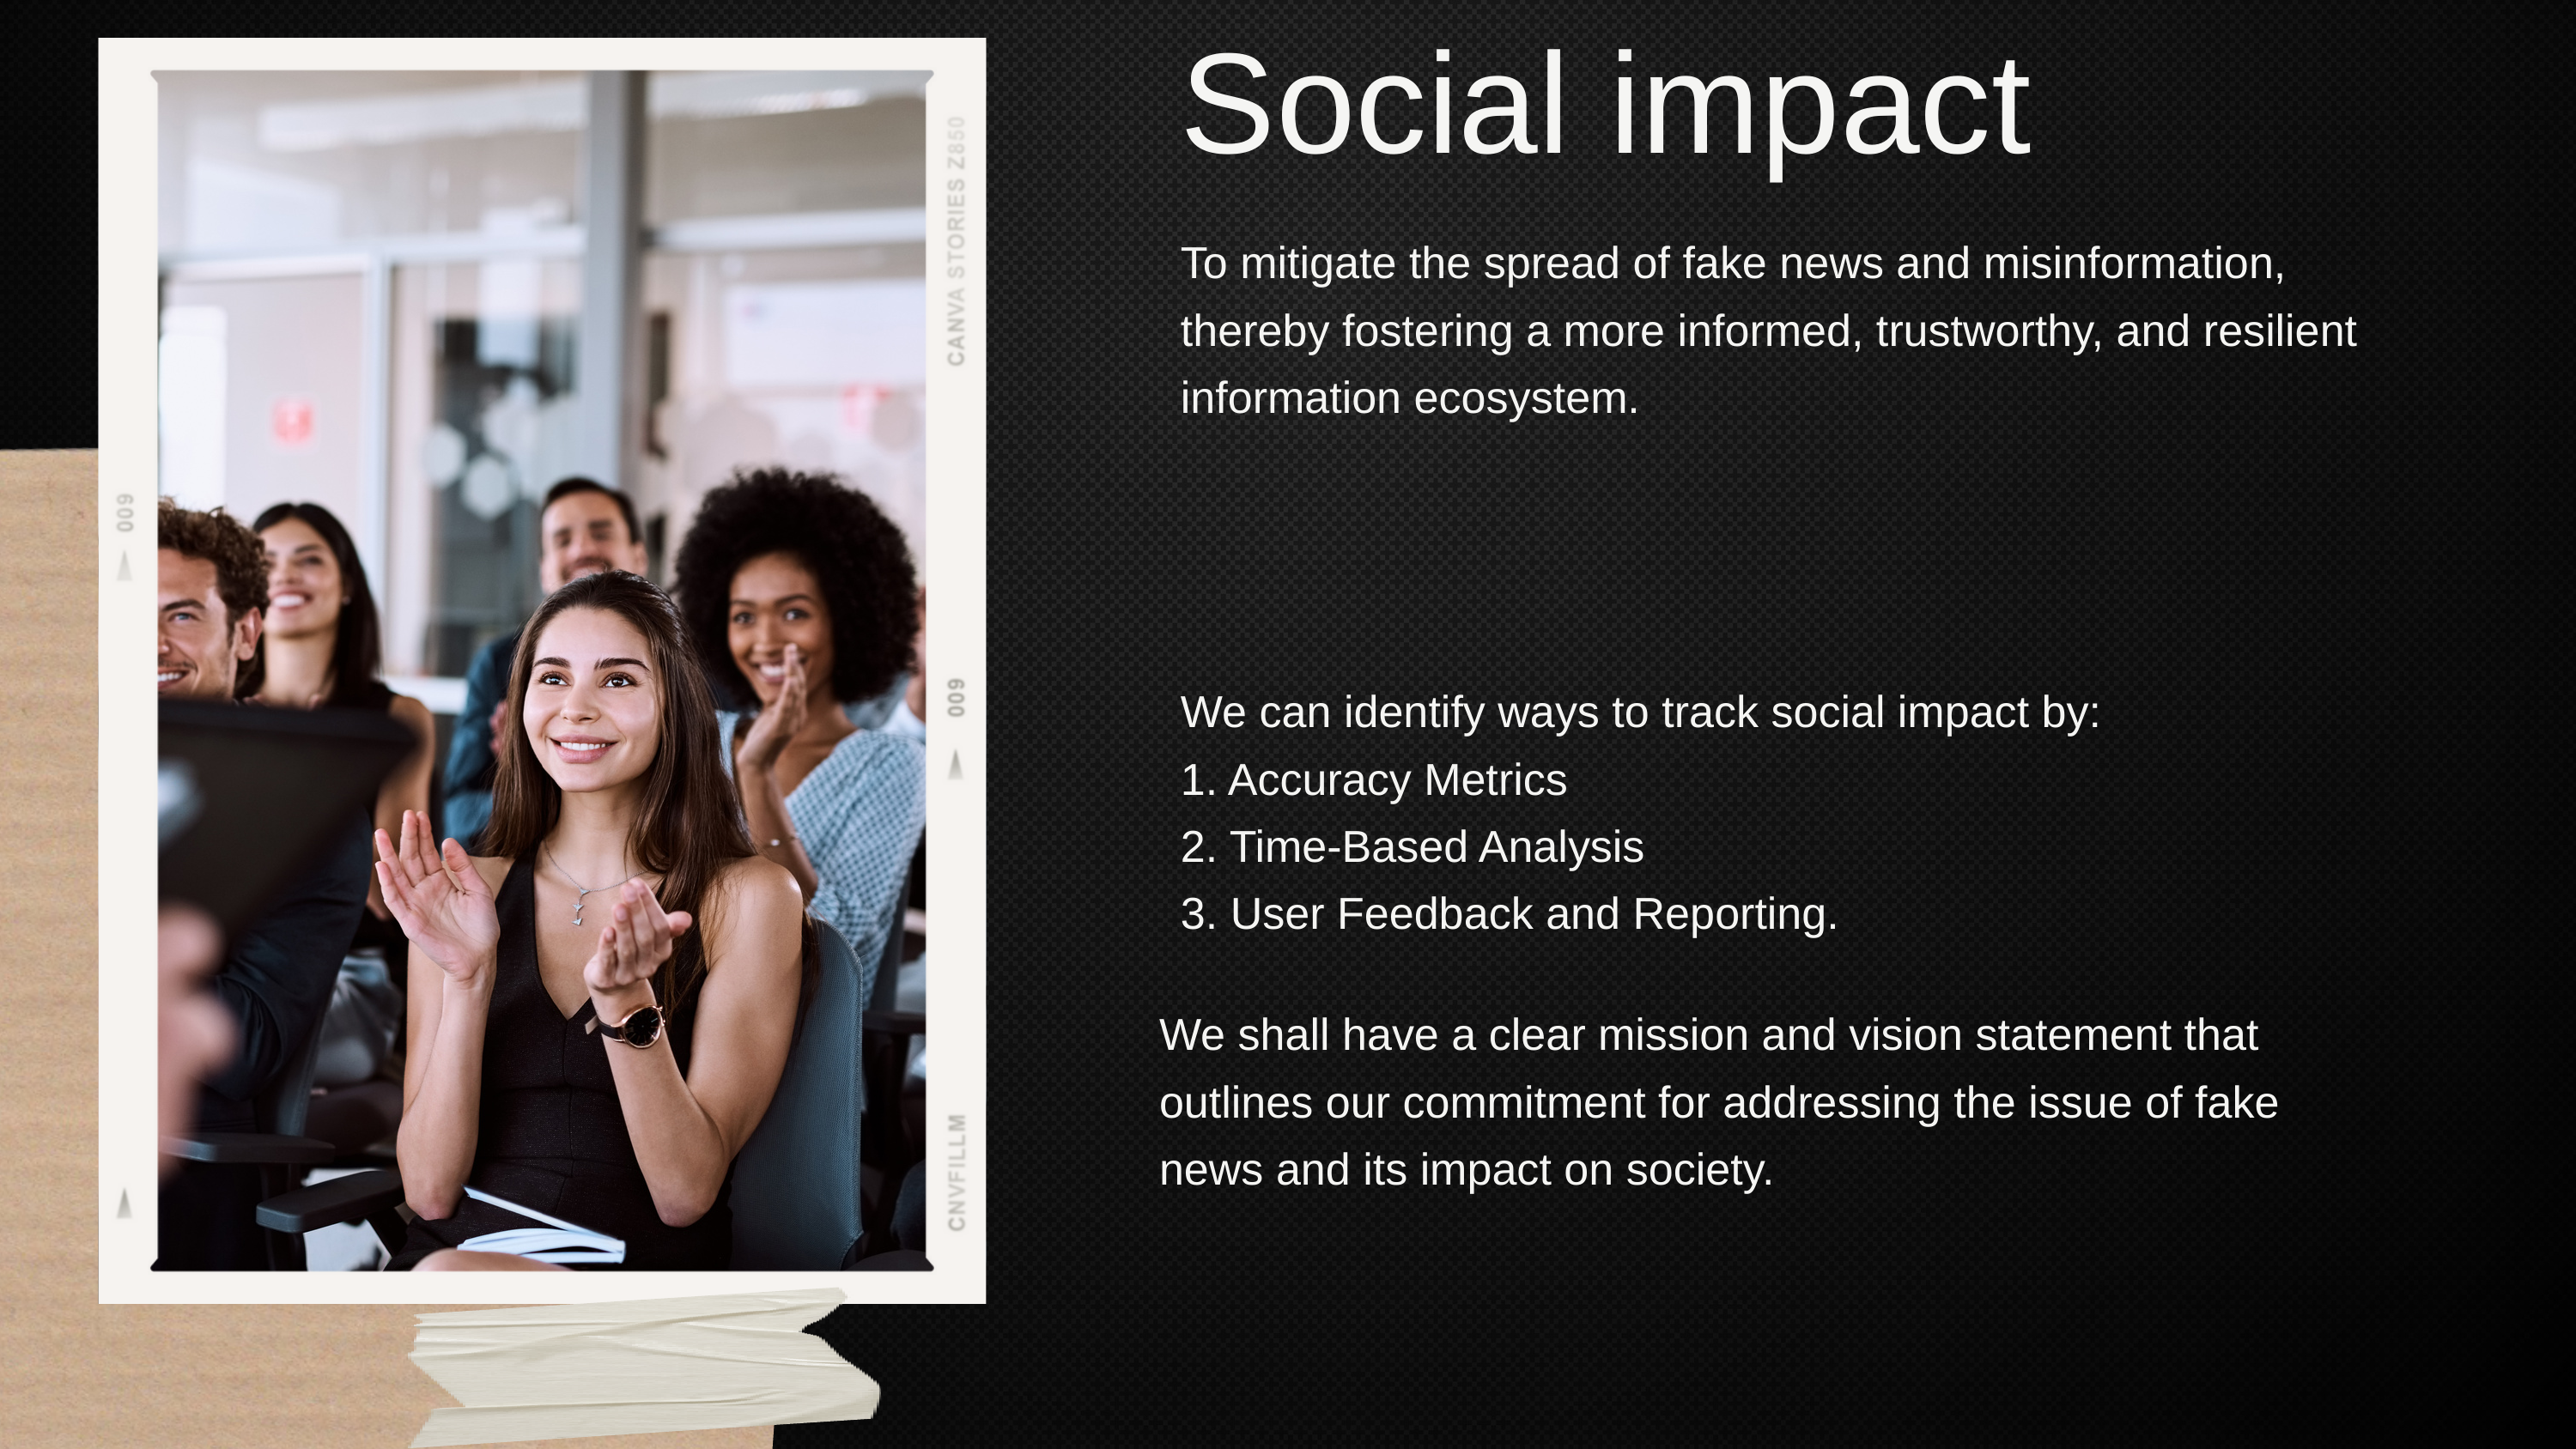

Social impact
To mitigate the spread of fake news and misinformation, thereby fostering a more informed, trustworthy, and resilient information ecosystem.
We can identify ways to track social impact by:
1. Accuracy Metrics
2. Time-Based Analysis
3. User Feedback and Reporting.
We shall have a clear mission and vision statement that outlines our commitment for addressing the issue of fake news and its impact on society.